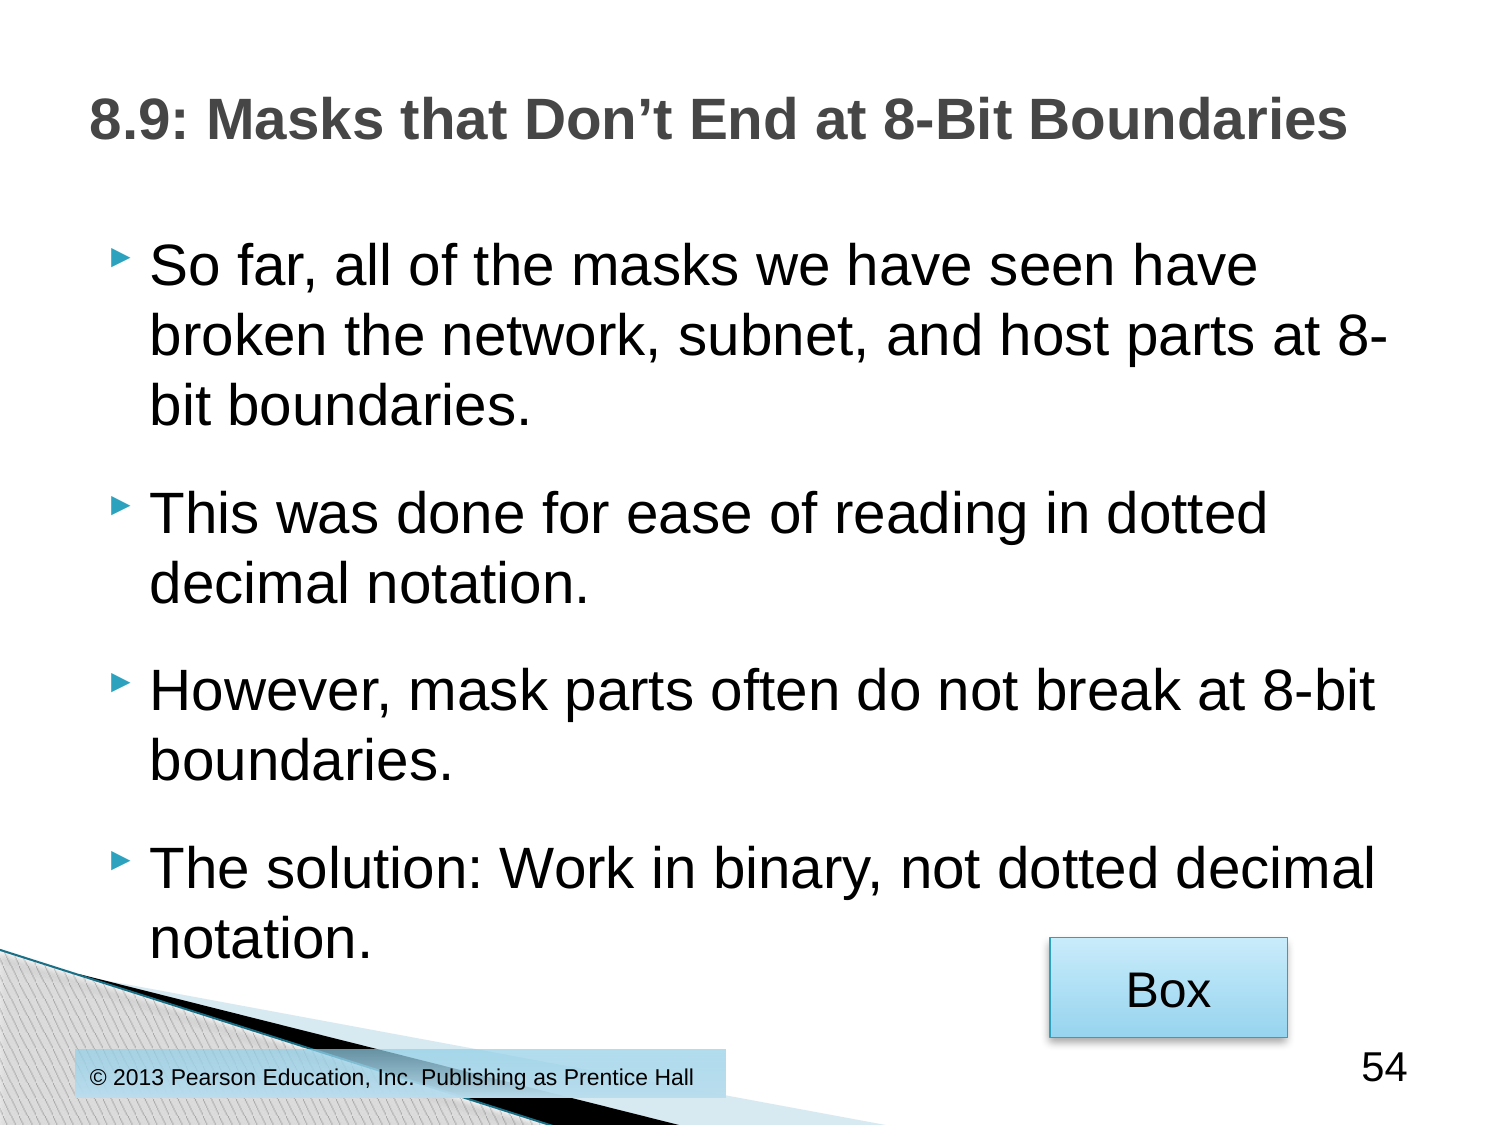

# 8.9: Masks that Don’t End at 8-Bit Boundaries
So far, all of the masks we have seen have broken the network, subnet, and host parts at 8-bit boundaries.
This was done for ease of reading in dotted decimal notation.
However, mask parts often do not break at 8-bit boundaries.
The solution: Work in binary, not dotted decimal notation.
Box
54
© 2013 Pearson Education, Inc. Publishing as Prentice Hall